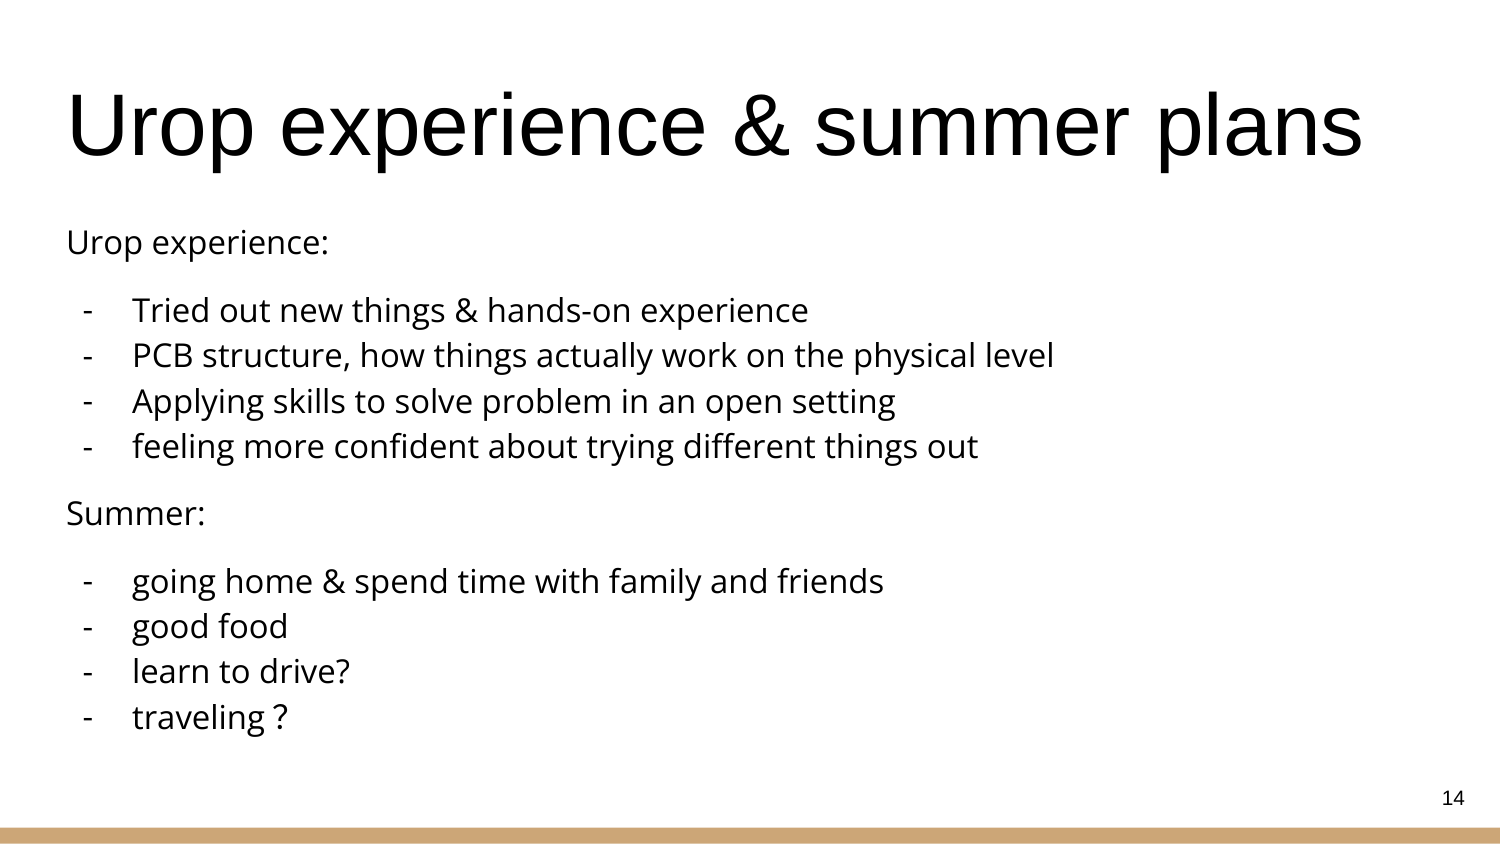

# Urop experience & summer plans
Urop experience:
Tried out new things & hands-on experience
PCB structure, how things actually work on the physical level
Applying skills to solve problem in an open setting
feeling more confident about trying different things out
Summer:
going home & spend time with family and friends
good food
learn to drive?
traveling？
14